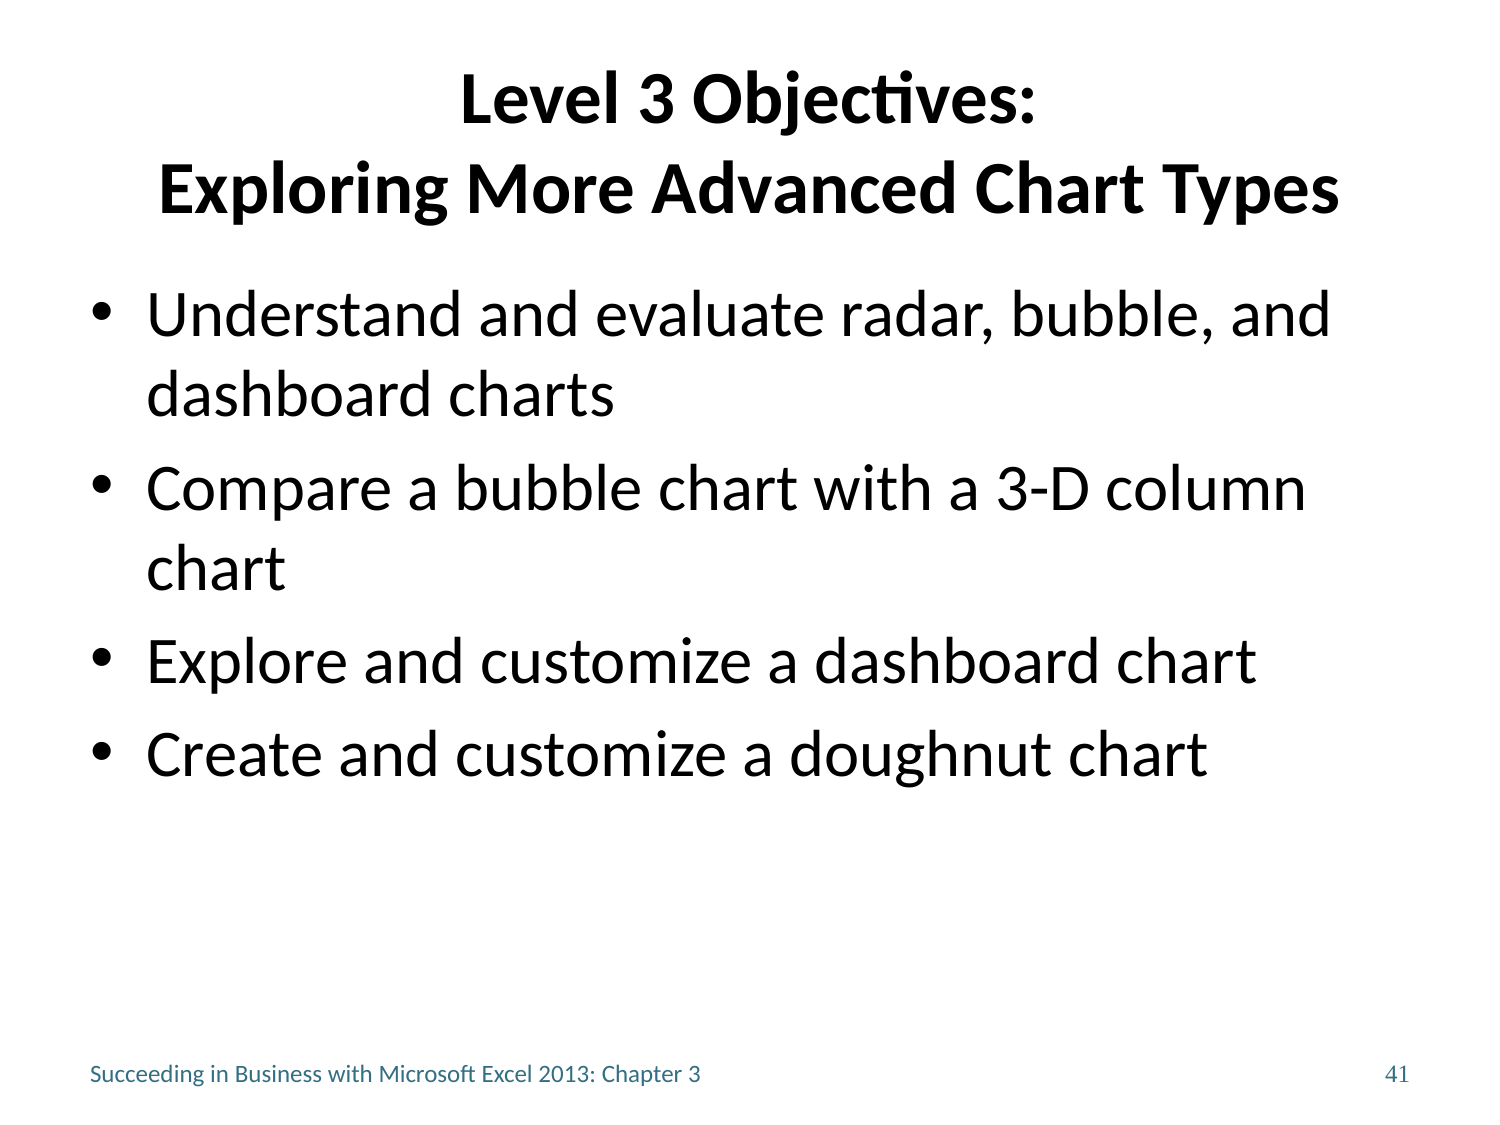

# Level 3 Objectives: Exploring More Advanced Chart Types
Understand and evaluate radar, bubble, and dashboard charts
Compare a bubble chart with a 3-D column chart
Explore and customize a dashboard chart
Create and customize a doughnut chart
Succeeding in Business with Microsoft Excel 2013: Chapter 3
41